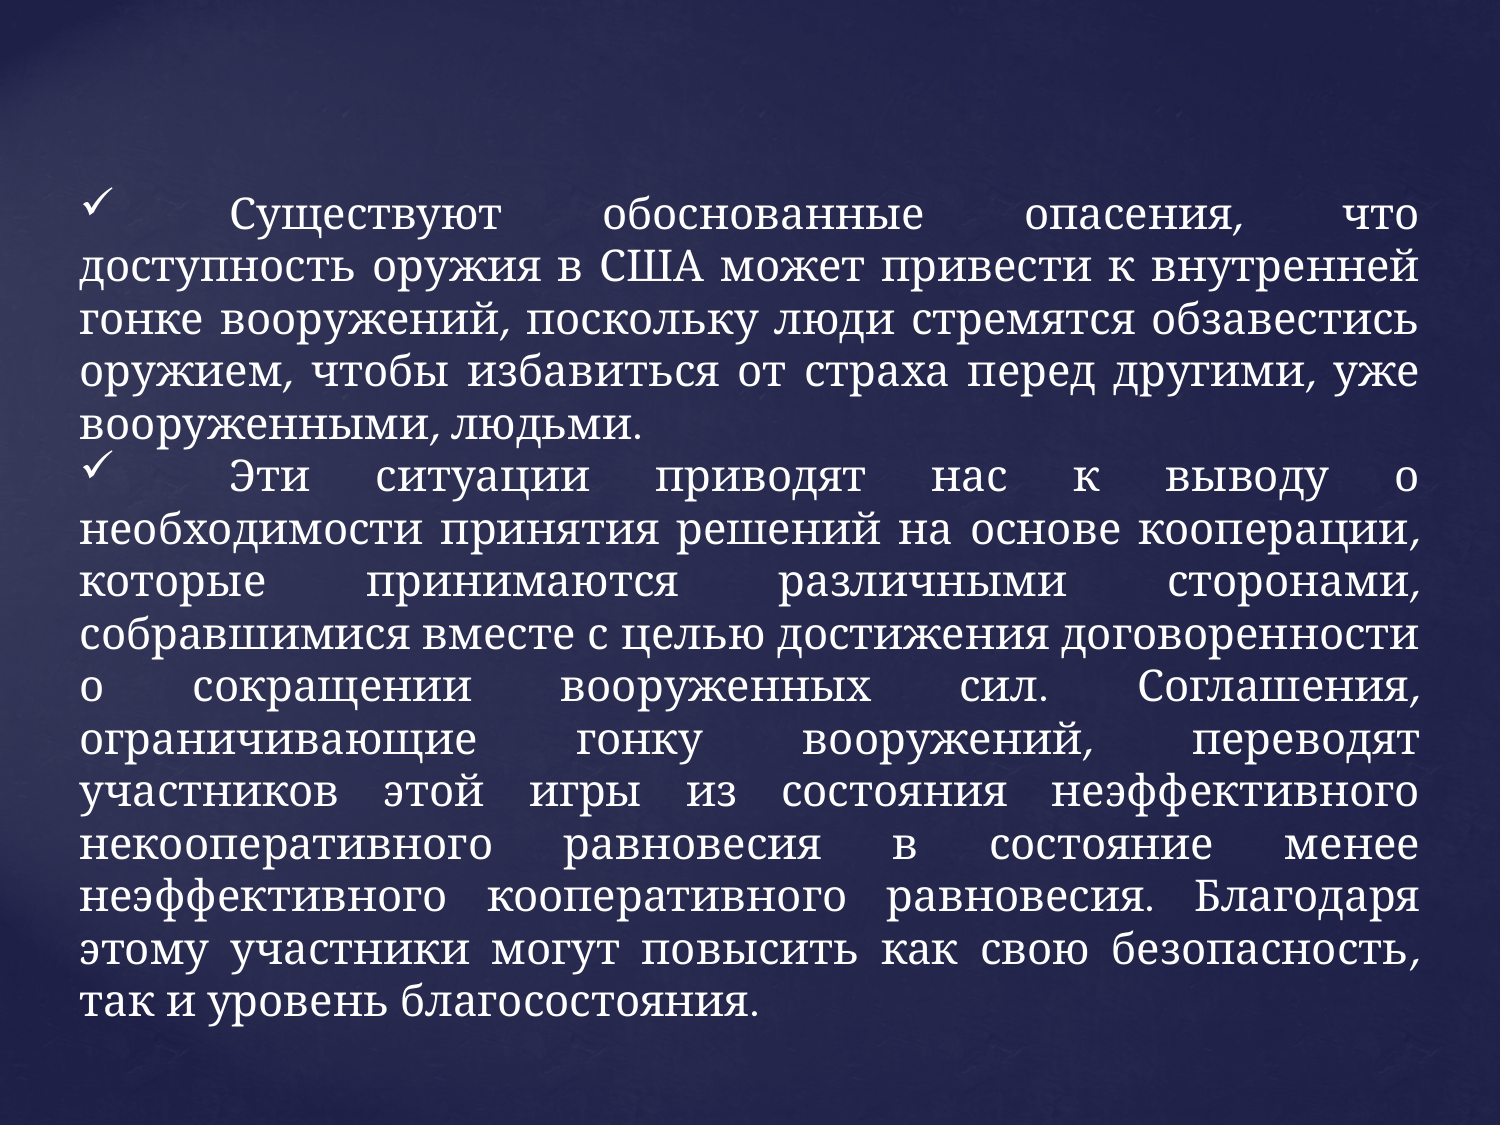

Существуют обоснованные опасения, что доступность оружия в США может привести к внутренней гонке вооружений, поскольку люди стремятся обзавестись оружием, чтобы избавиться от страха перед другими, уже вооруженными, людьми.
	Эти ситуации приводят нас к выводу о необходимости принятия решений на основе кооперации, которые принимаются различными сторонами, собравшимися вместе с целью достижения договоренности о сокращении вооруженных сил. Соглашения, ограничивающие гонку вооружений, переводят участников этой игры из состояния неэффективного некооперативного равновесия в состояние менее неэффективного кооперативного равновесия. Благодаря этому участники могут повысить как свою безопасность, так и уровень благосостояния.